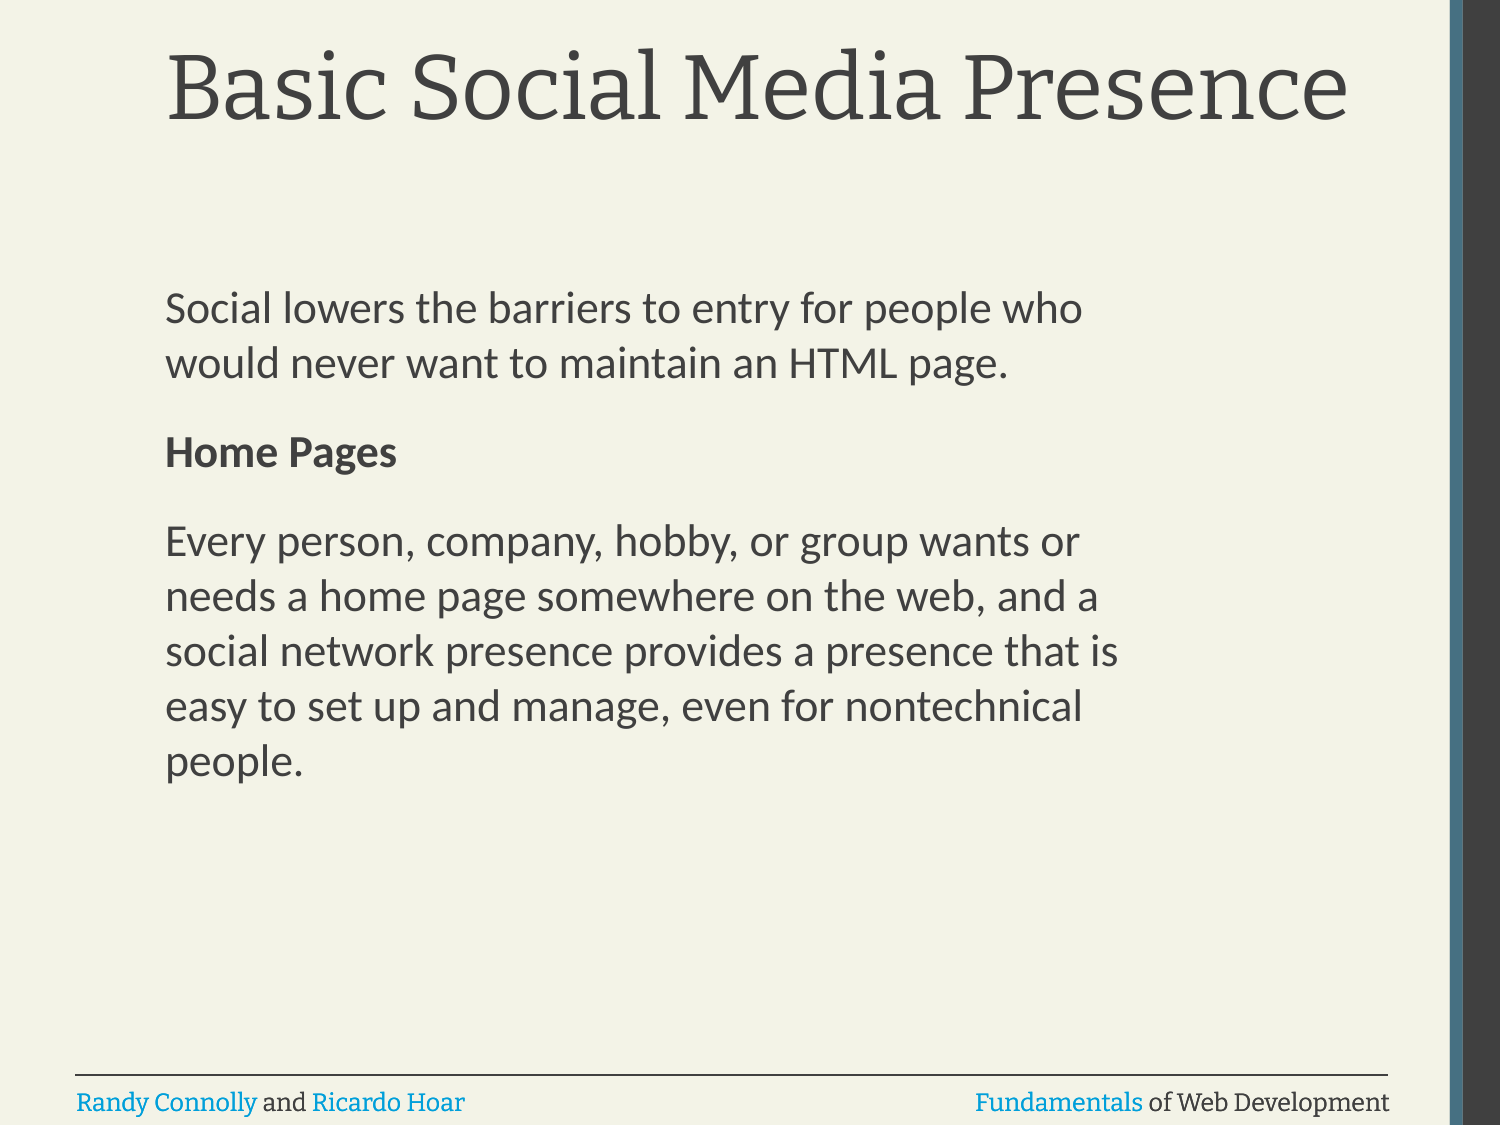

# Basic Social Media Presence

Social lowers the barriers to entry for people who would never want to maintain an HTML page.
Home Pages
Every person, company, hobby, or group wants or needs a home page somewhere on the web, and a social network presence provides a presence that is easy to set up and manage, even for nontechnical people.